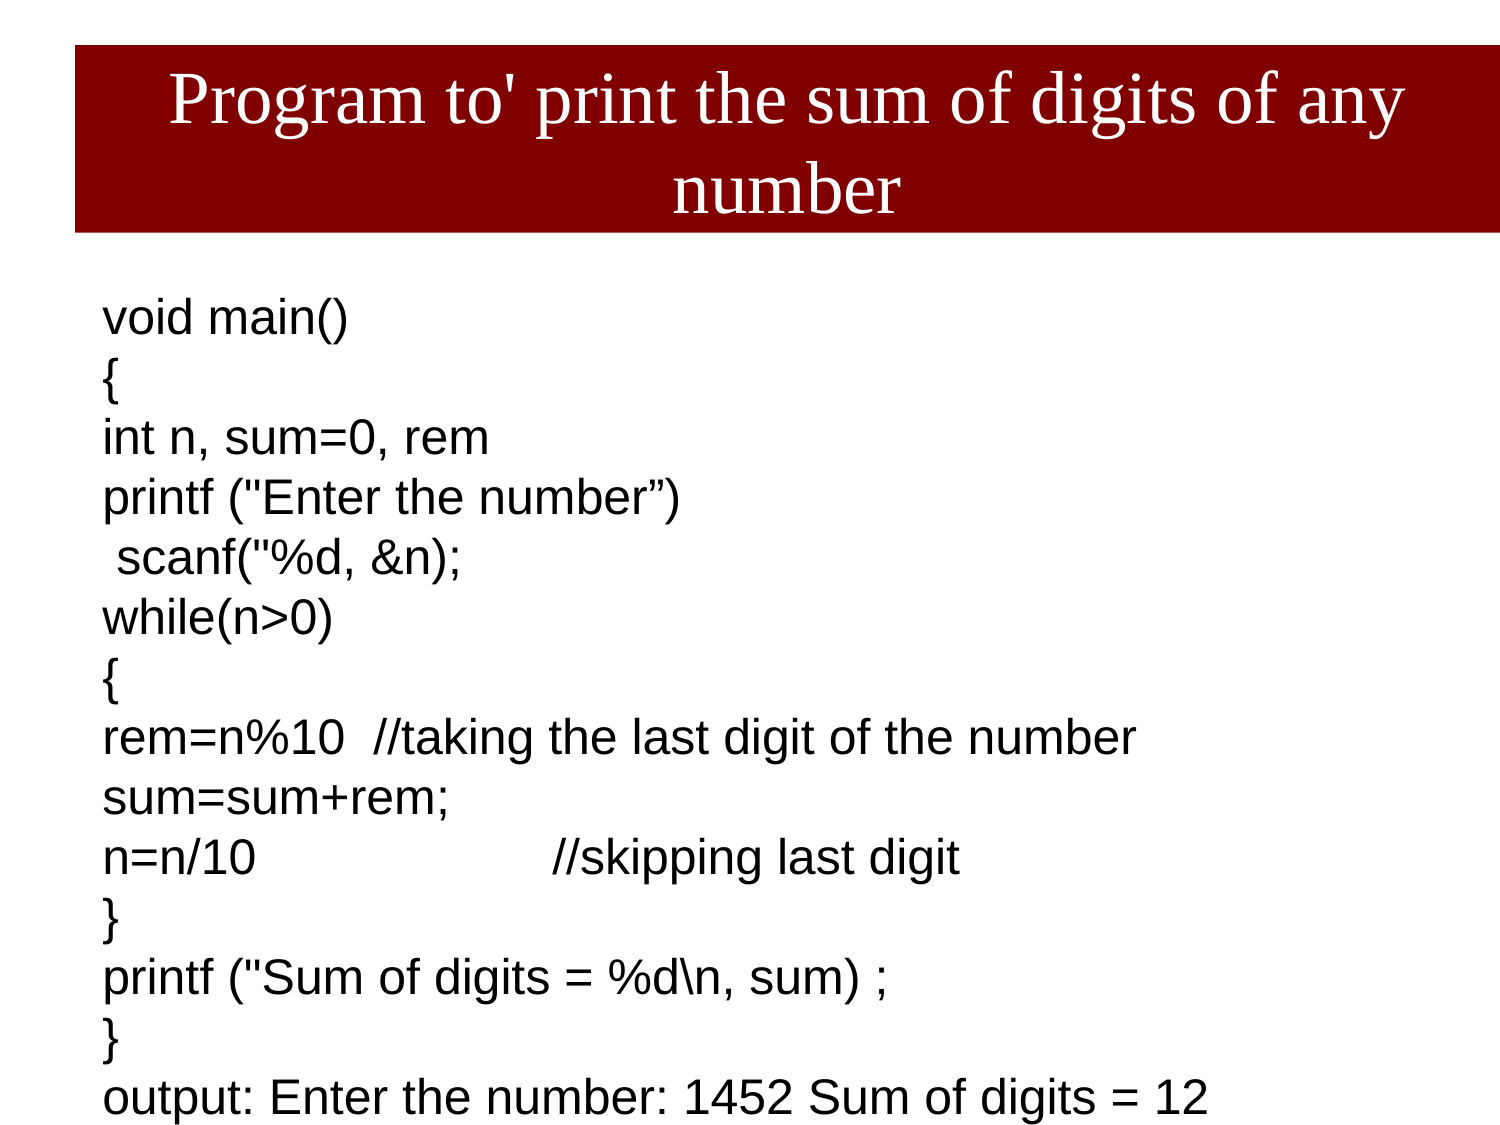

# Program to' print the sum of digits of any number
void main()
{
int n, sum=0, rem
printf ("Enter the number”)
 scanf("%d, &n);
while(n>0)
{
rem=n%10  //taking the last digit of the number
sum=sum+rem;
n=n/10		//skipping last digit
}
printf ("Sum of digits = %d\n, sum) ;
}
output: Enter the number: 1452 Sum of digits = 12